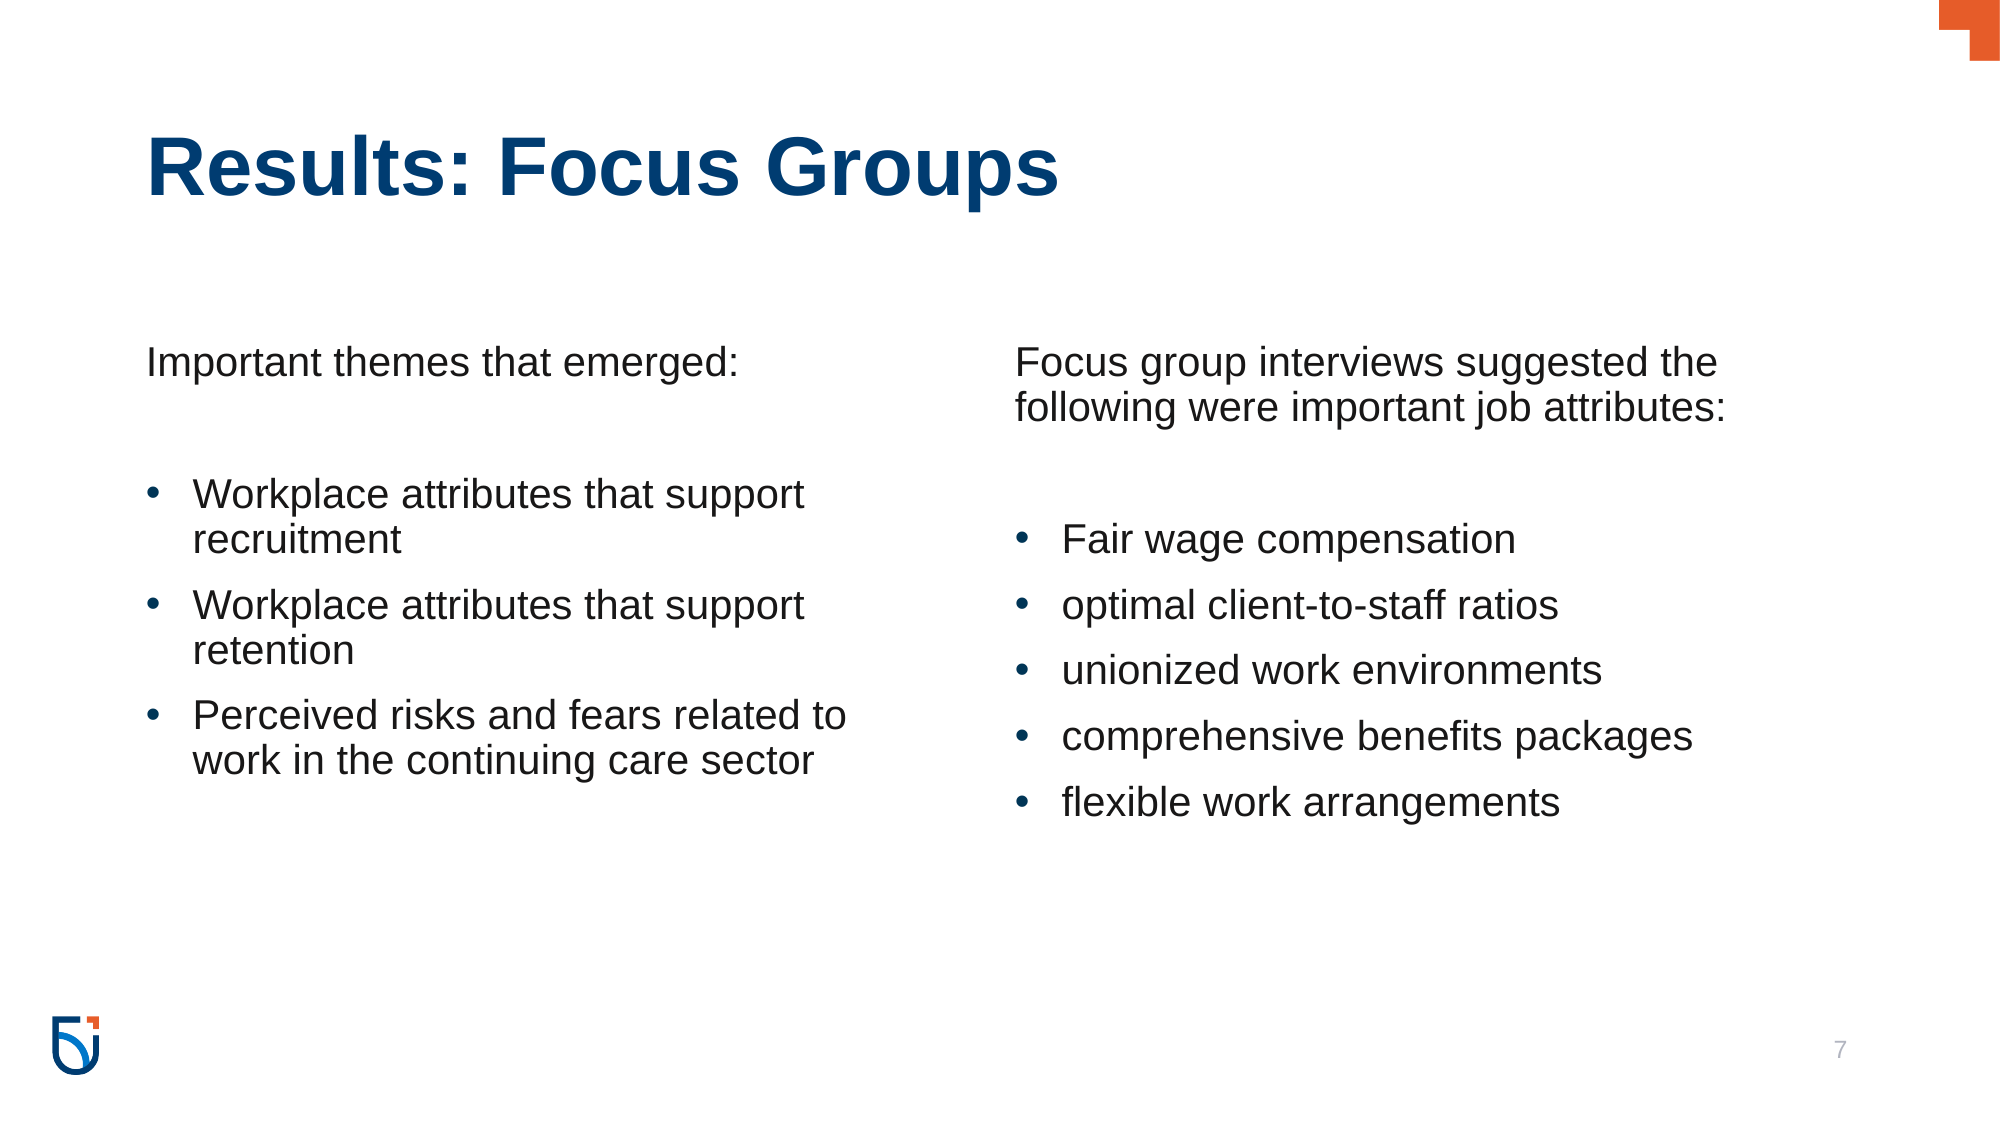

# Results: Focus Groups
Important themes that emerged:

Workplace attributes that support recruitment
Workplace attributes that support retention
Perceived risks and fears related to work in the continuing care sector

Focus group interviews suggested the following were important job attributes:

Fair wage compensation
optimal client-to-staff ratios
unionized work environments
comprehensive benefits packages
flexible work arrangements

7